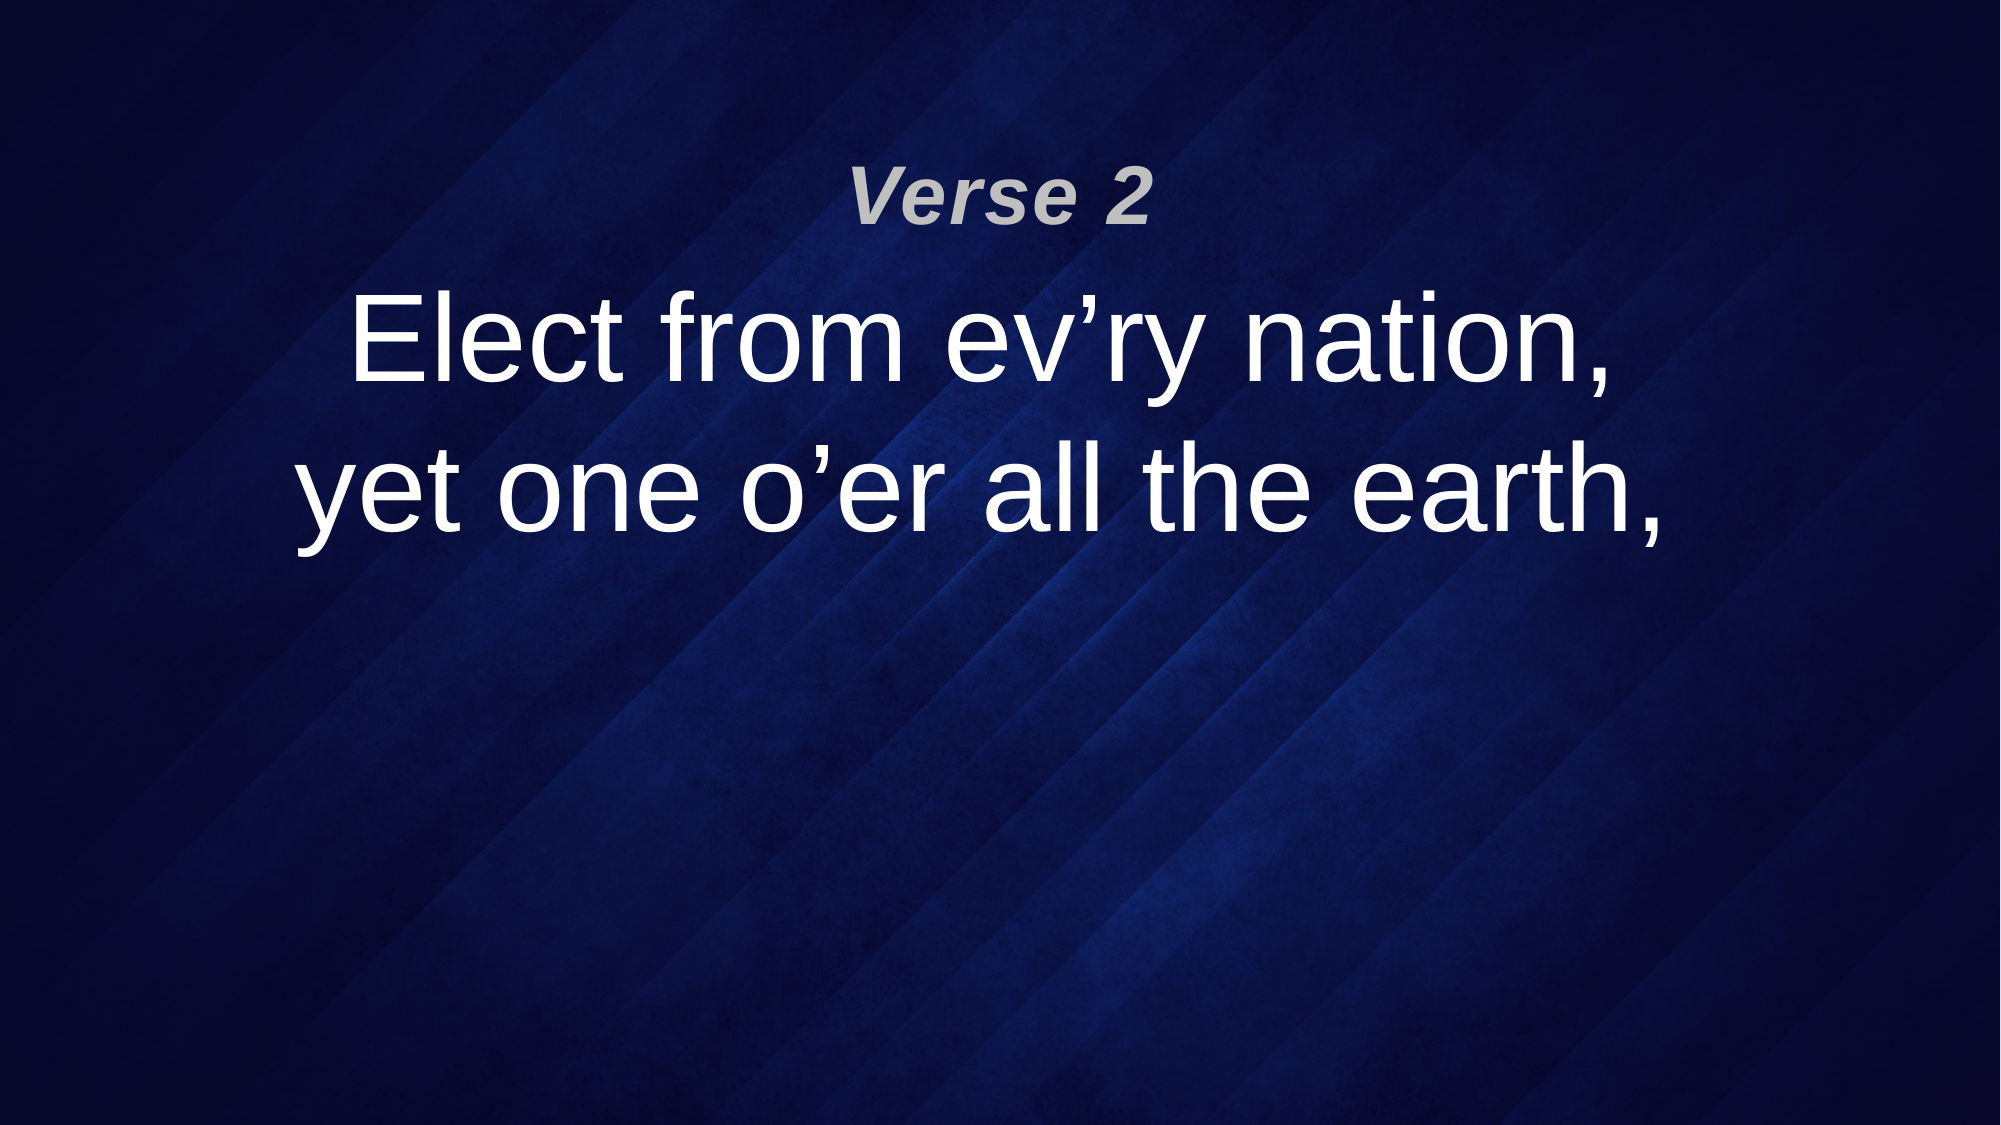

Verse 2
# Elect from ev’ry nation, yet one o’er all the earth,